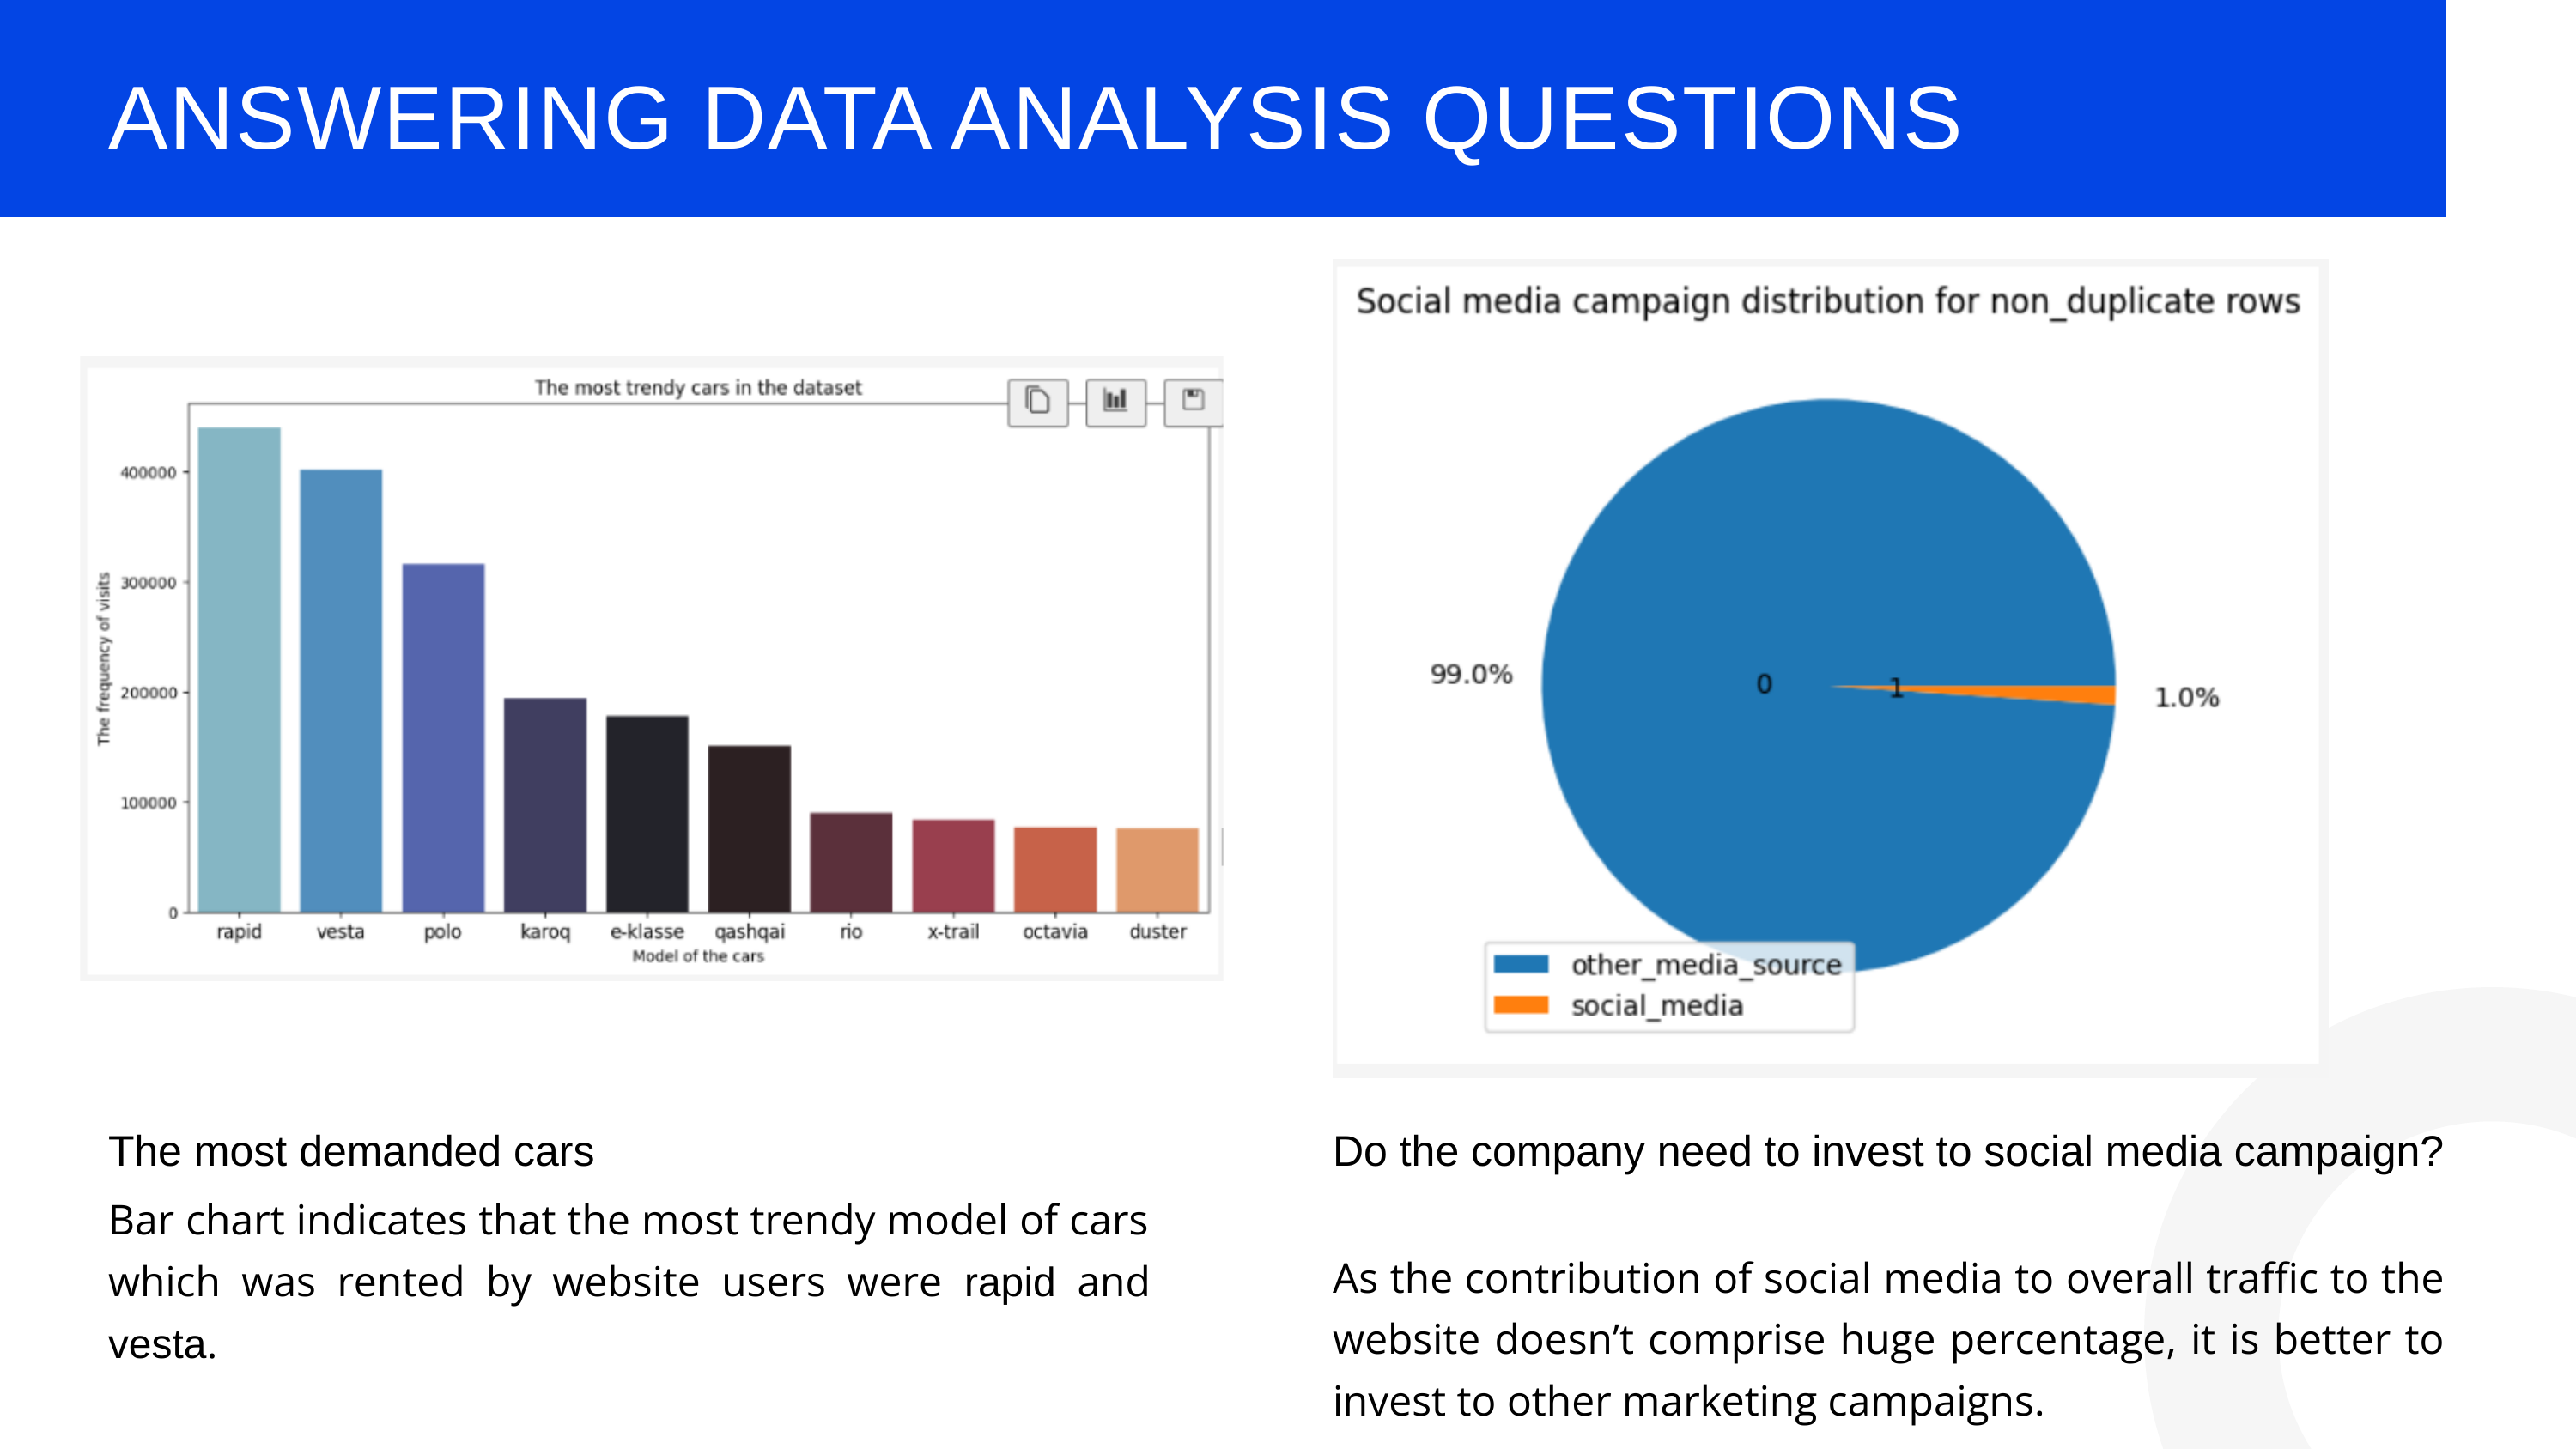

ANSWERING DATA ANALYSIS QUESTIONS

The most demanded cars
Do the company need to invest to social media campaign?
Bar chart indicates that the most trendy model of cars which was rented by website users were rapid and vesta.
As the contribution of social media to overall traffic to the website doesn’t comprise huge percentage, it is better to invest to other marketing campaigns.